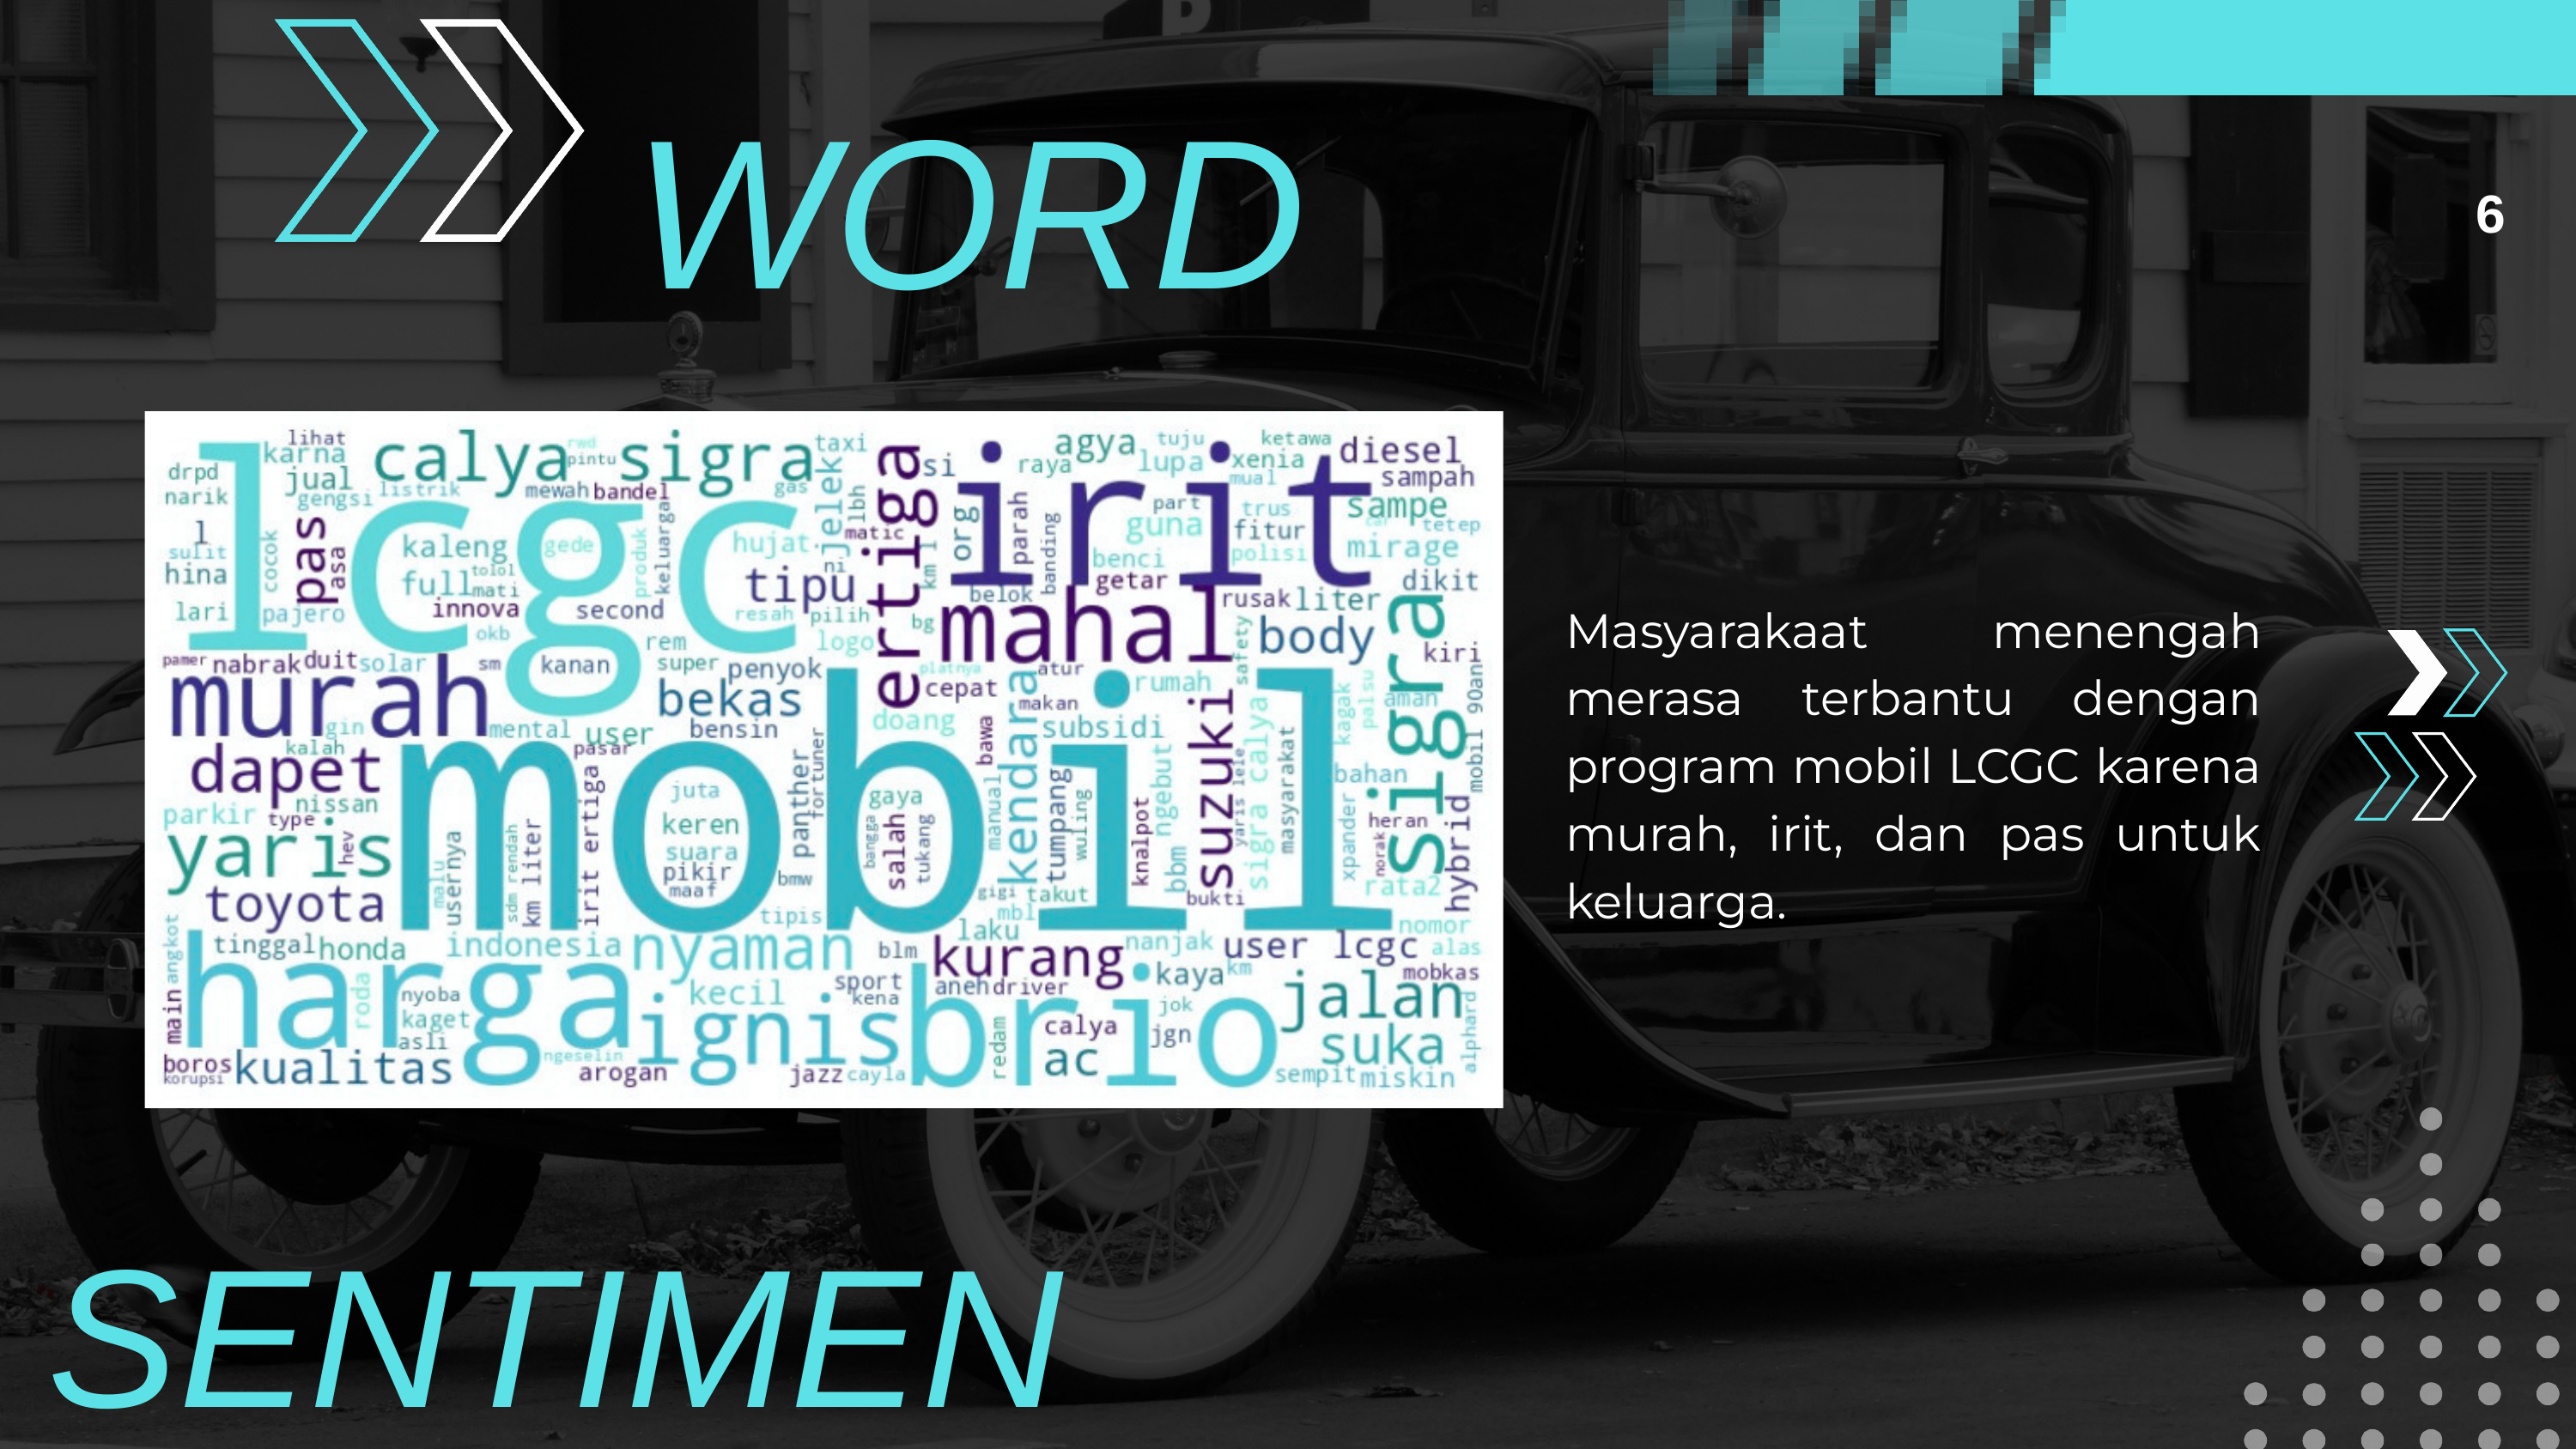

WORD CLOUD
6

Masyarakaat menengah merasa terbantu dengan program mobil LCGC karena murah, irit, dan pas untuk keluarga.

SENTIMEN POSITIF